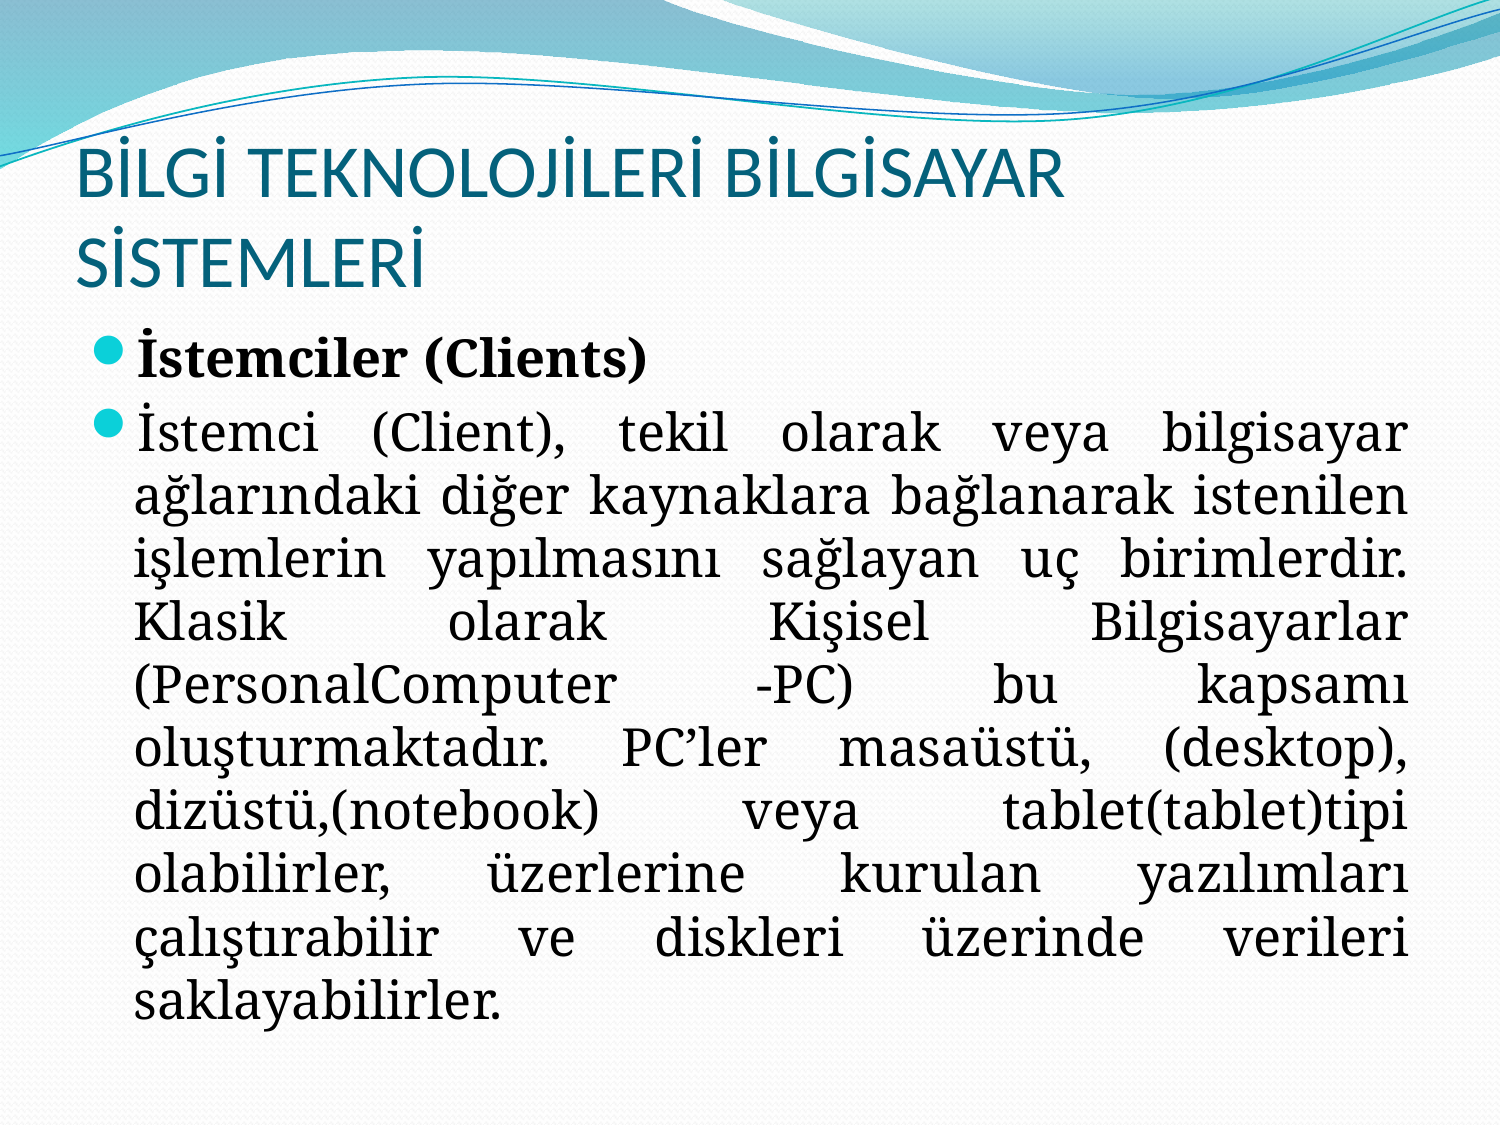

# BİLGİ TEKNOLOJİLERİ BİLGİSAYAR SİSTEMLERİ
İstemciler (Clients)
İstemci (Client), tekil olarak veya bilgisayar ağlarındaki diğer kaynaklara bağlanarak istenilen işlemlerin yapılmasını sağlayan uç birimlerdir. Klasik olarak Kişisel Bilgisayarlar (PersonalComputer -PC) bu kapsamı oluşturmaktadır. PC’ler masaüstü, (desktop), dizüstü,(notebook) veya tablet(tablet)tipi olabilirler, üzerlerine kurulan yazılımları çalıştırabilir ve diskleri üzerinde verileri saklayabilirler.